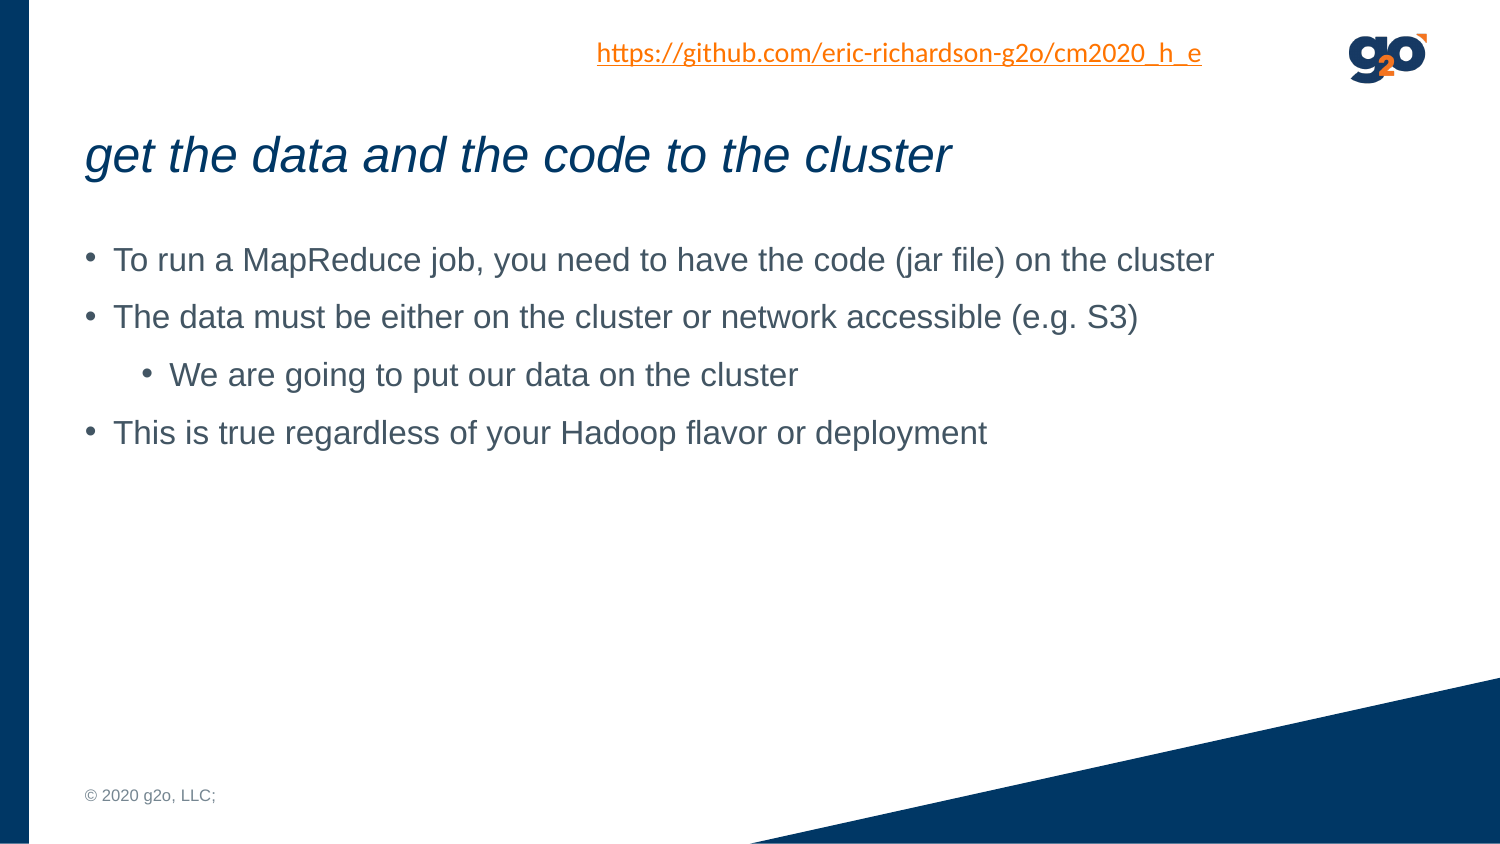

https://github.com/eric-richardson-g2o/cm2020_h_e
# get the data and the code to the cluster
To run a MapReduce job, you need to have the code (jar file) on the cluster
The data must be either on the cluster or network accessible (e.g. S3)
We are going to put our data on the cluster
This is true regardless of your Hadoop flavor or deployment
© 2020 g2o, LLC;